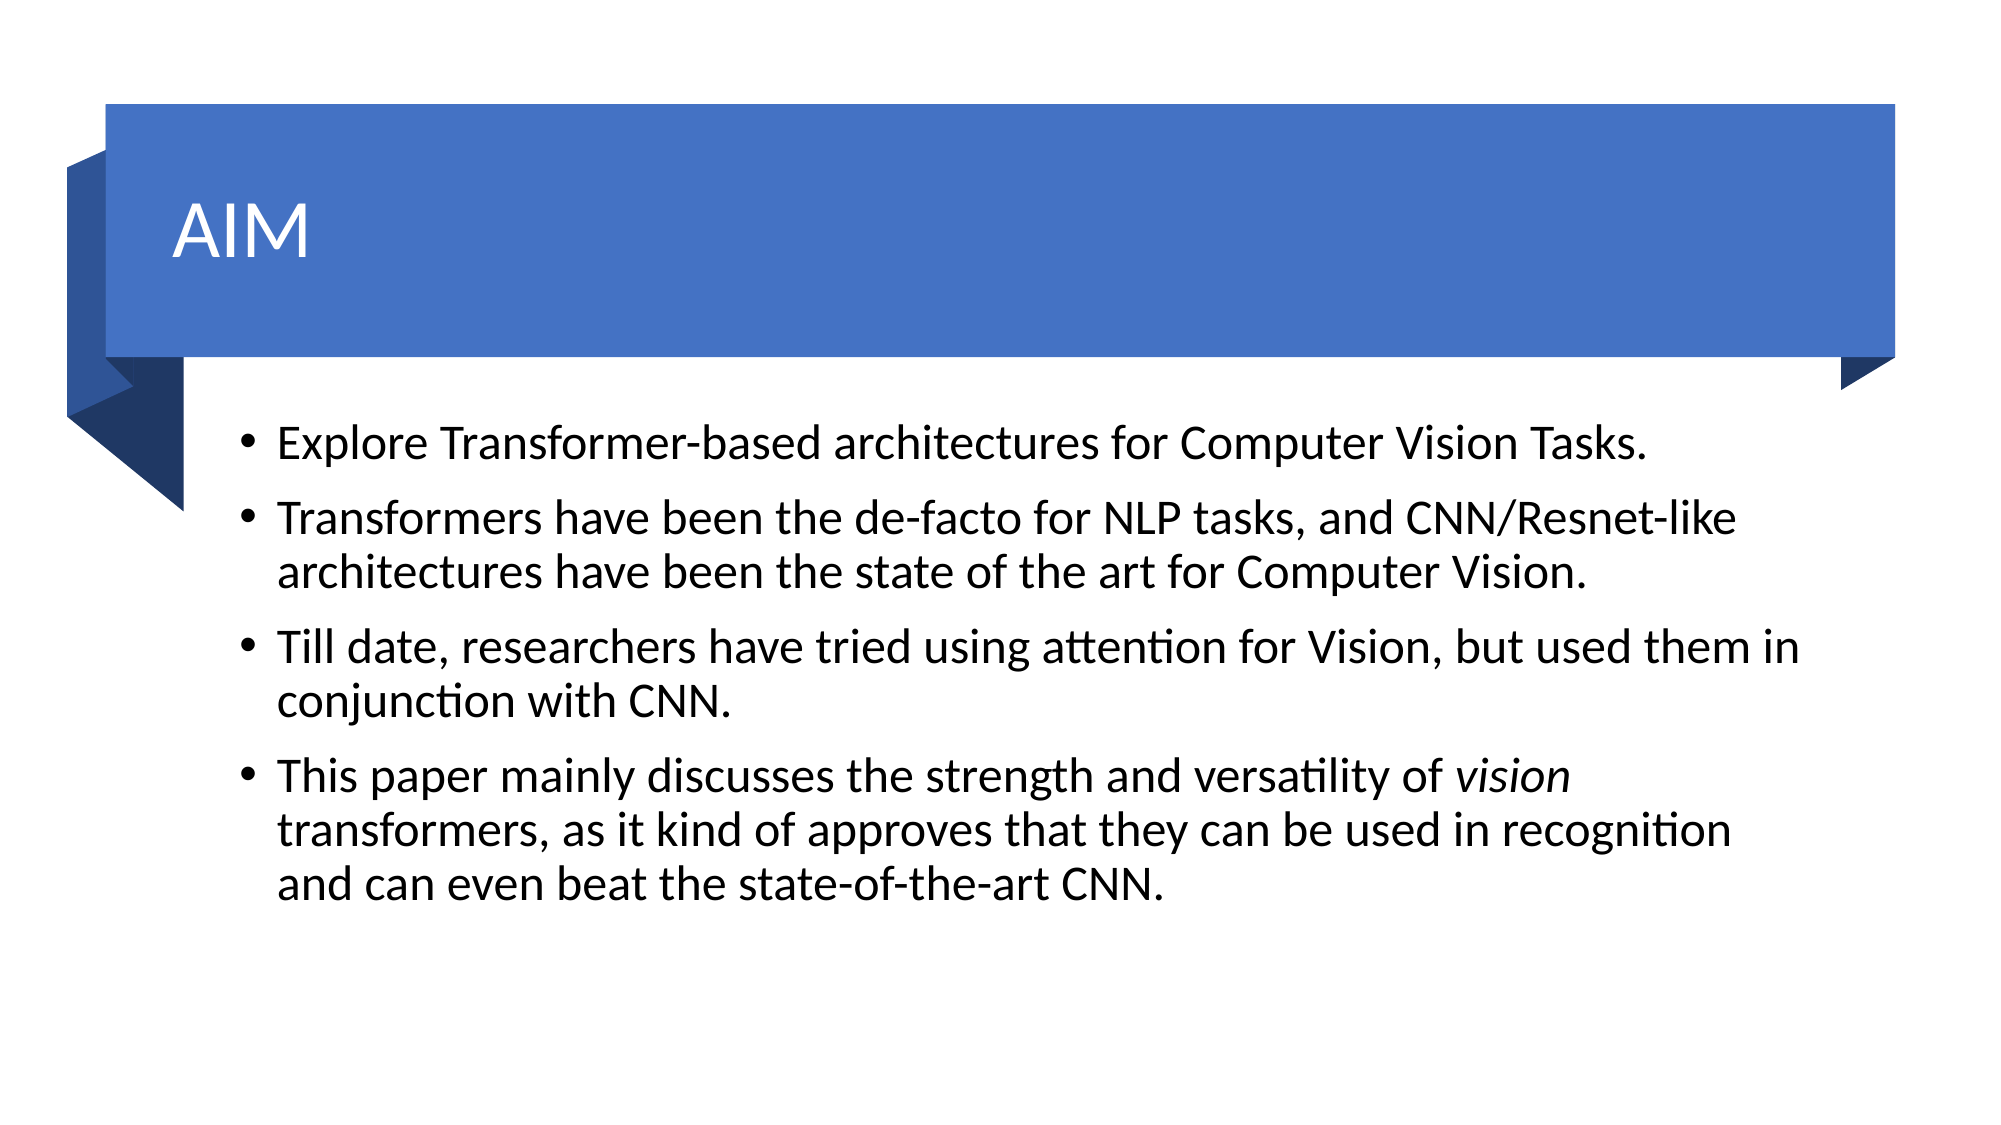

# AIM

Explore Transformer-based architectures for Computer Vision Tasks.
Transformers have been the de-facto for NLP tasks, and CNN/Resnet-like architectures have been the state of the art for Computer Vision.
Till date, researchers have tried using attention for Vision, but used them in conjunction with CNN.
This paper mainly discusses the strength and versatility of vision transformers, as it kind of approves that they can be used in recognition and can even beat the state-of-the-art CNN.